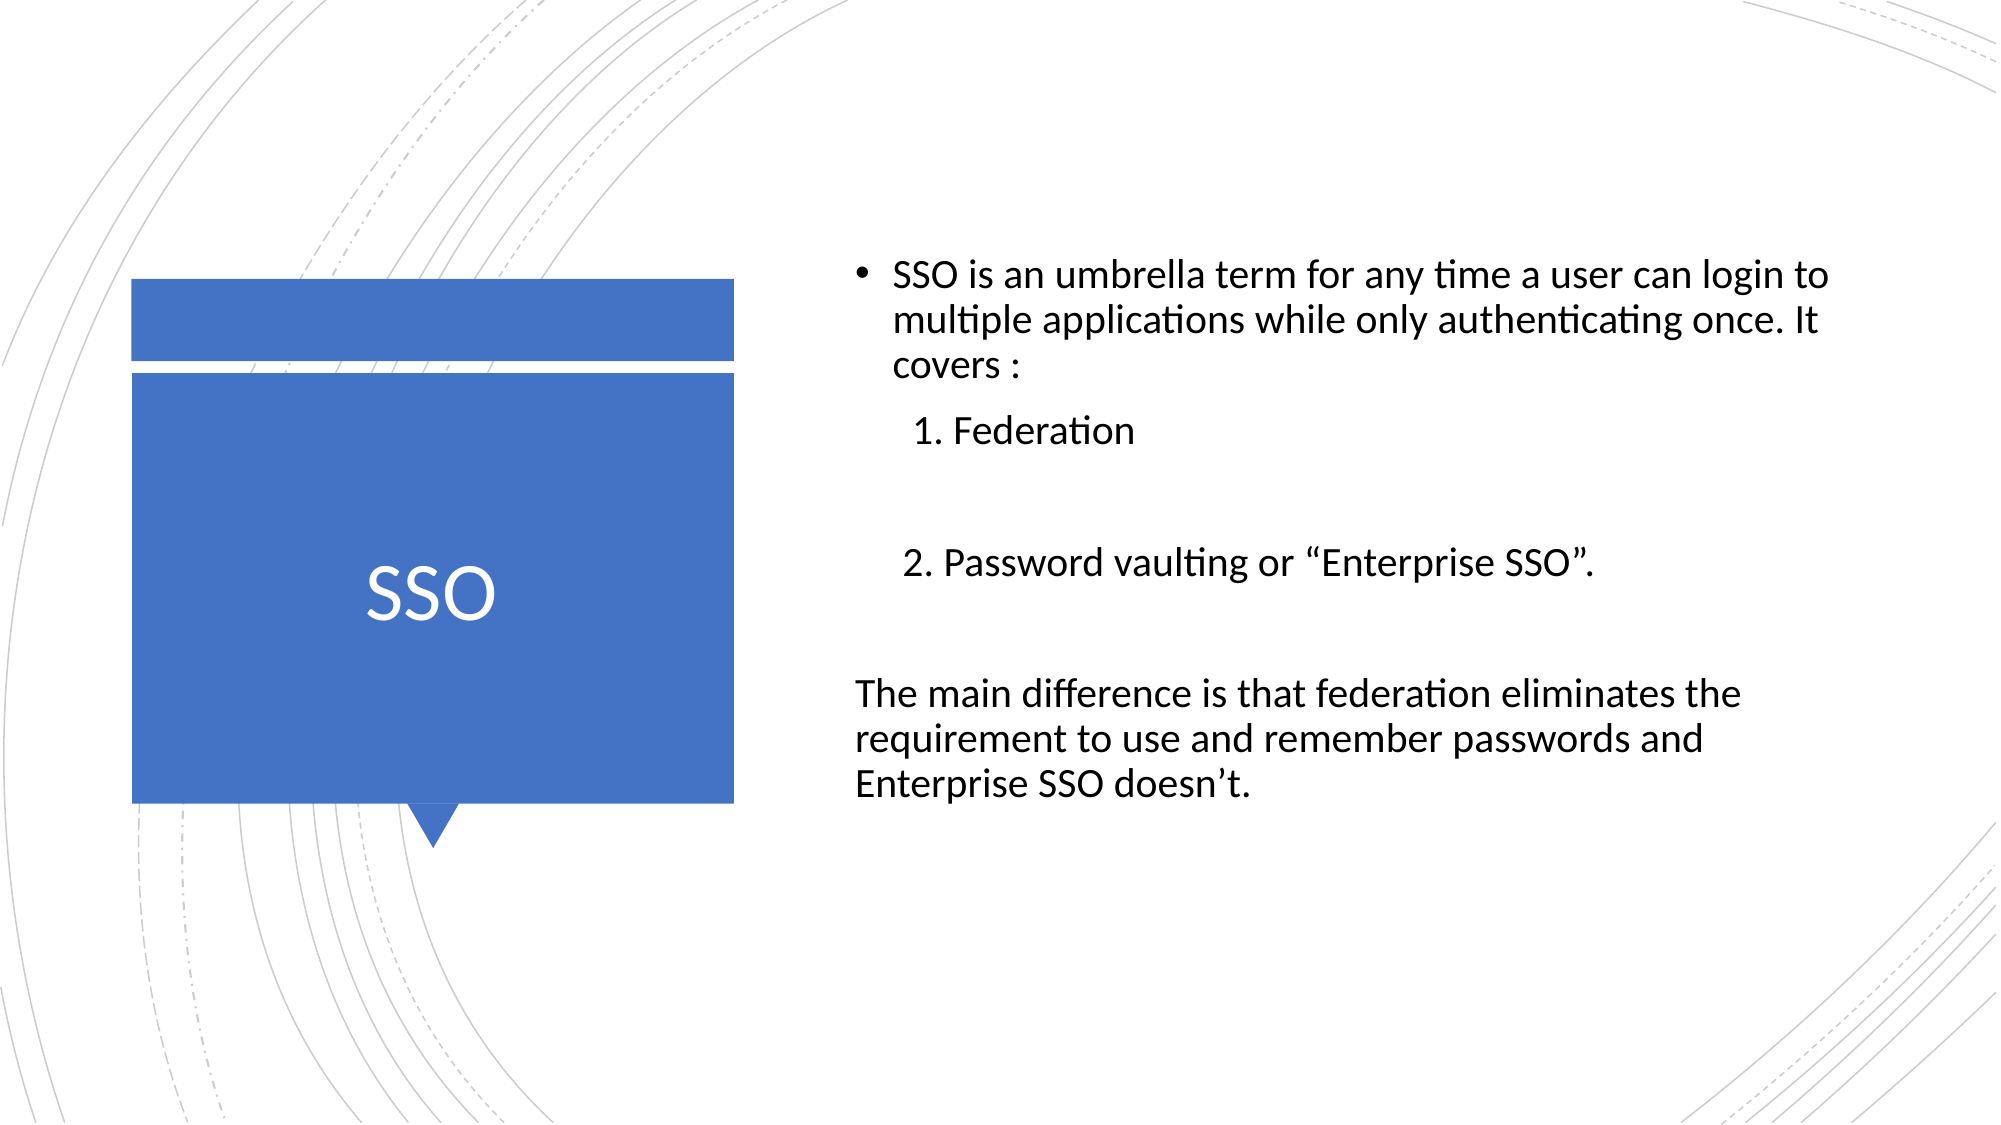

SSO is an umbrella term for any time a user can login to multiple applications while only authenticating once. It covers :
      1. Federation

     2. Password vaulting or “Enterprise SSO”.

The main difference is that federation eliminates the requirement to use and remember passwords and Enterprise SSO doesn’t.

# SSO